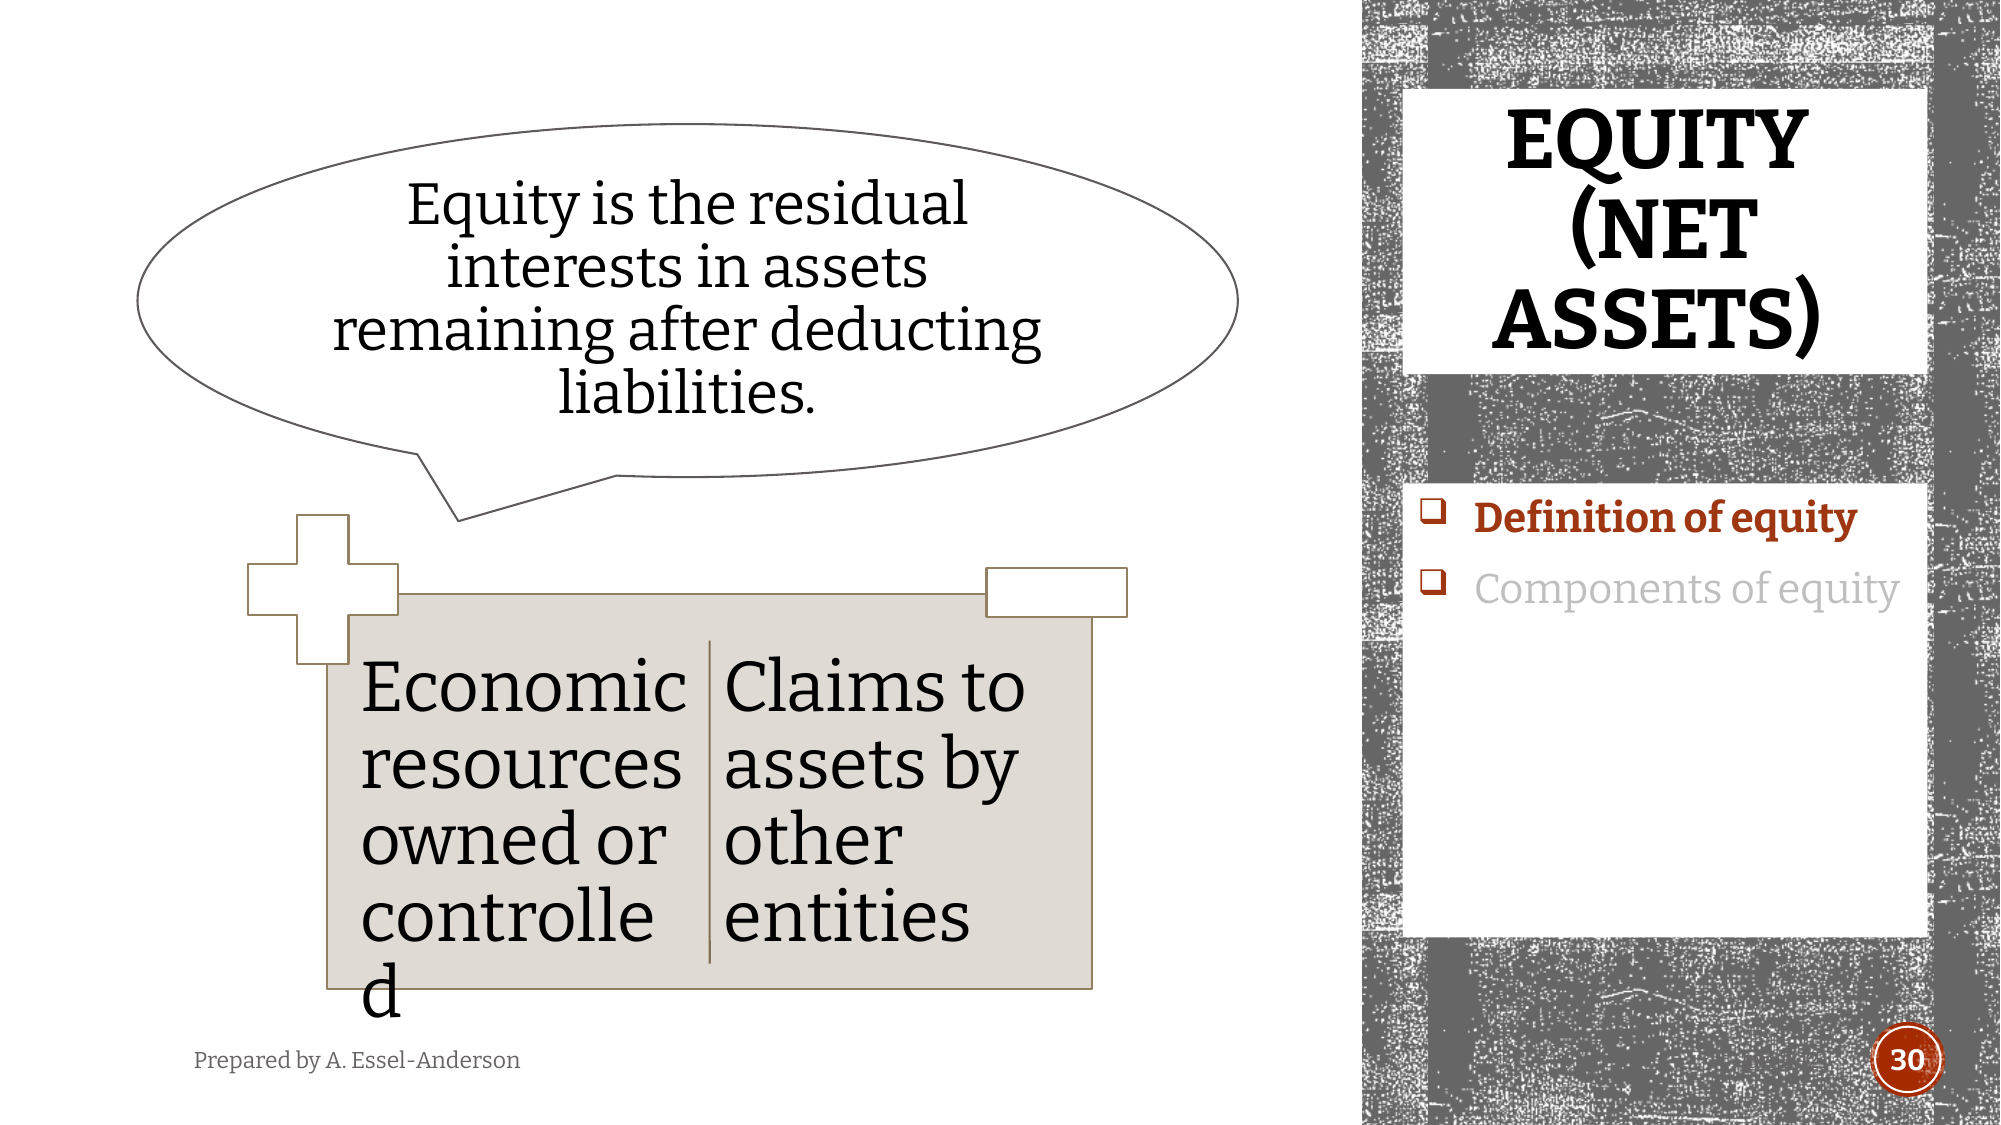

Equity is the residual interests in assets remaining after deducting liabilities.
# Equity (Net assets)
Definition of equity
Components of equity
Economic resources owned or controlled
Claims to assets by other entities
Prepared by A. Essel-Anderson
Jan 2021
30